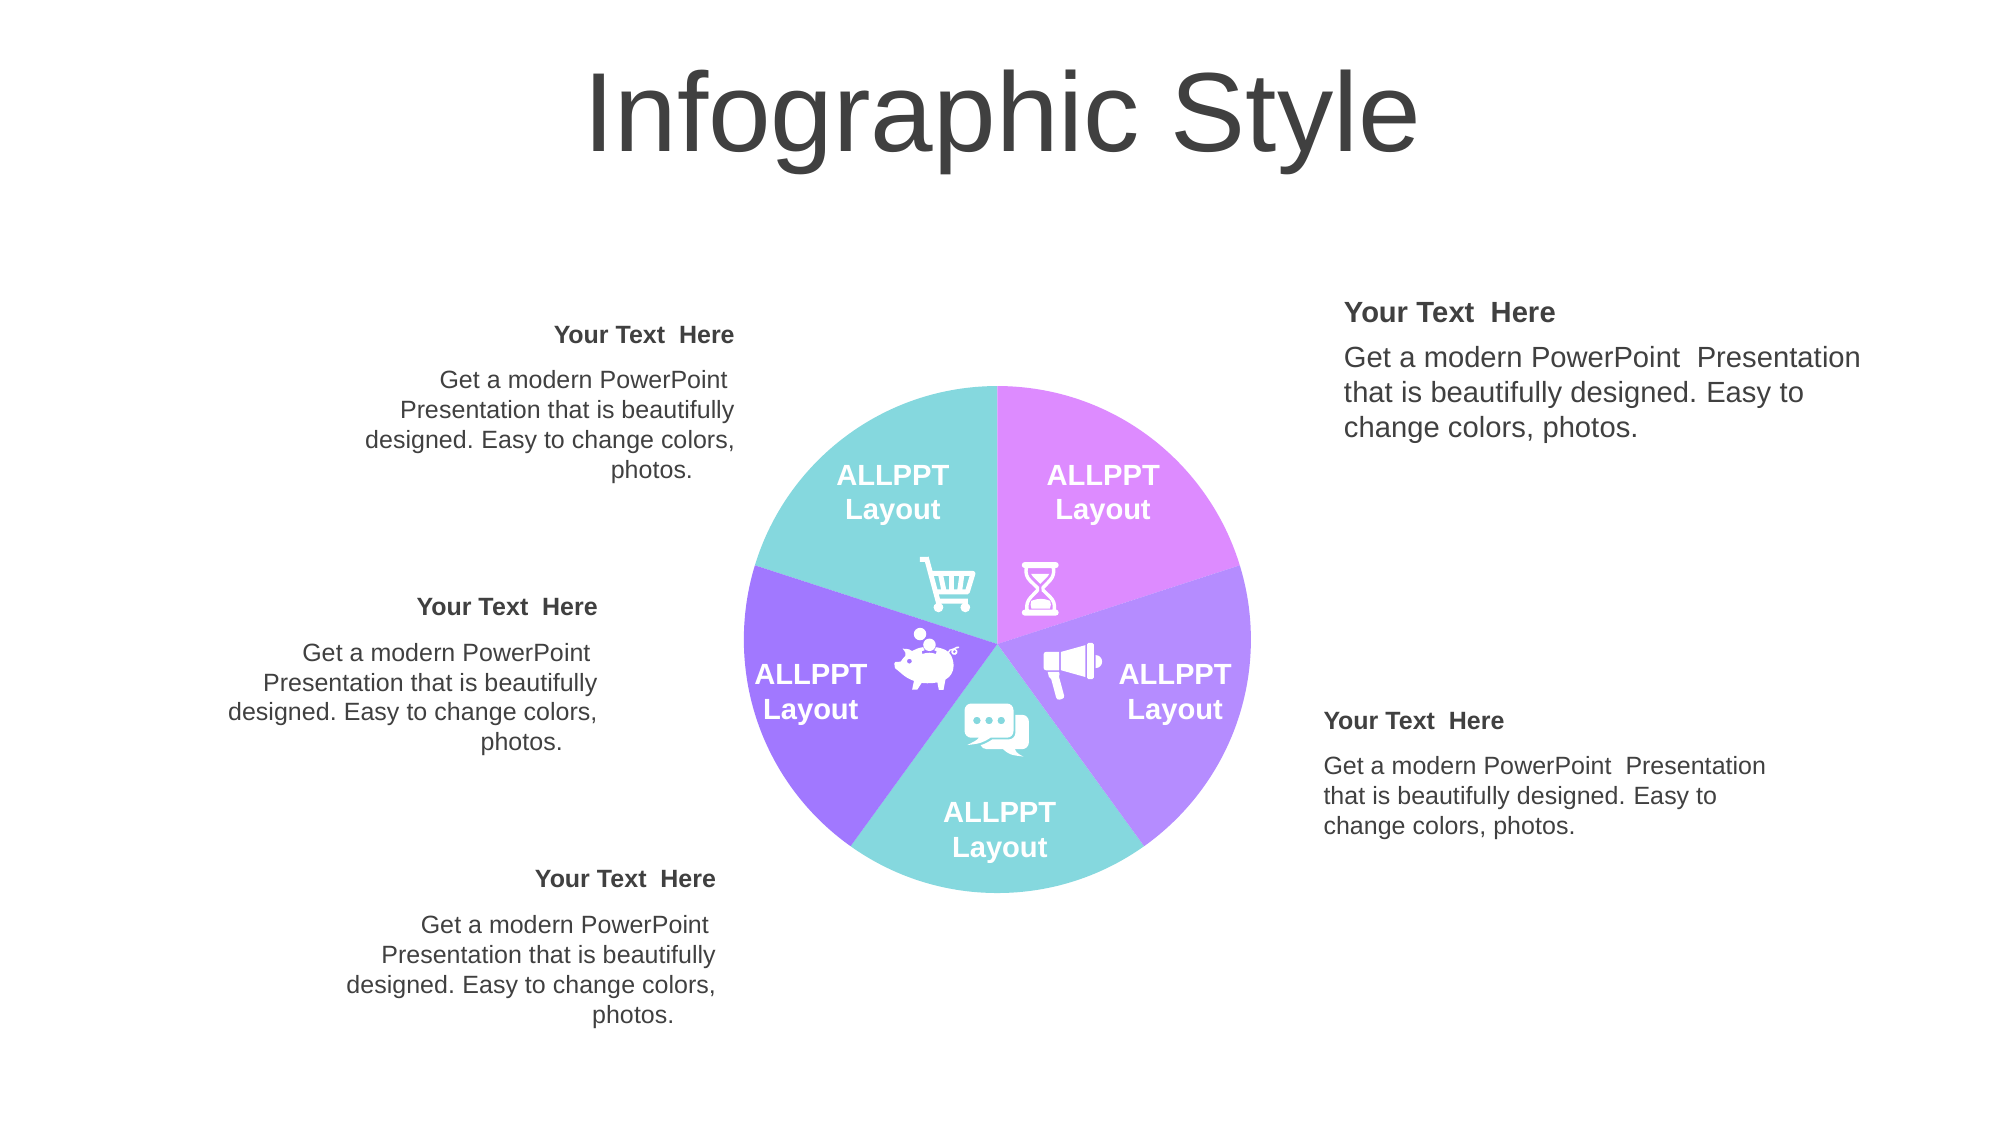

Infographic Style
Your Text  Here
Get a modern PowerPoint  Presentation that is beautifully designed. Easy to change colors, photos.
Your Text  Here
Get a modern PowerPoint  Presentation that is beautifully designed. Easy to change colors, photos.

ALLPPT Layout
ALLPPT Layout

Your Text  Here
Get a modern PowerPoint  Presentation that is beautifully designed. Easy to change colors, photos.

ALLPPT Layout
ALLPPT Layout
Your Text  Here
Get a modern PowerPoint  Presentation that is beautifully designed. Easy to change colors, photos.

ALLPPT Layout
Your Text  Here
Get a modern PowerPoint  Presentation that is beautifully designed. Easy to change colors, photos.